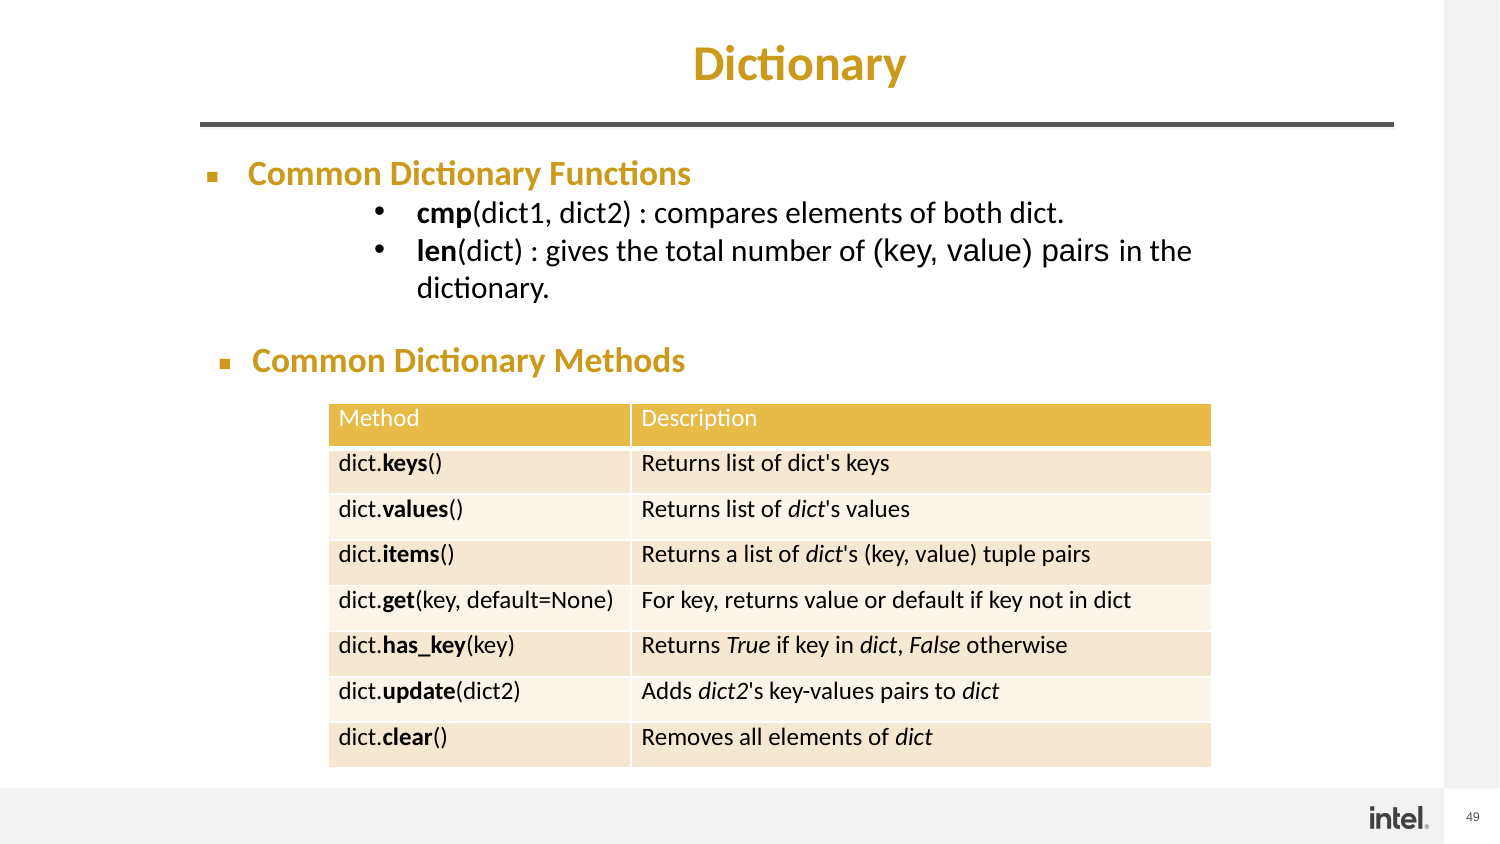

# Dictionary

Common Dictionary Functions
cmp(dict1, dict2) : compares elements of both dict.
len(dict) : gives the total number of (key, value) pairs in the dictionary.

Common Dictionary Methods
| Method | Description |
| --- | --- |
| dict.keys() | Returns list of dict's keys |
| dict.values() | Returns list of dict's values |
| dict.items() | Returns a list of dict's (key, value) tuple pairs |
| dict.get(key, default=None) | For key, returns value or default if key not in dict |
| dict.has\_key(key) | Returns True if key in dict, False otherwise |
| dict.update(dict2) | Adds dict2's key-values pairs to dict |
| dict.clear() | Removes all elements of dict |